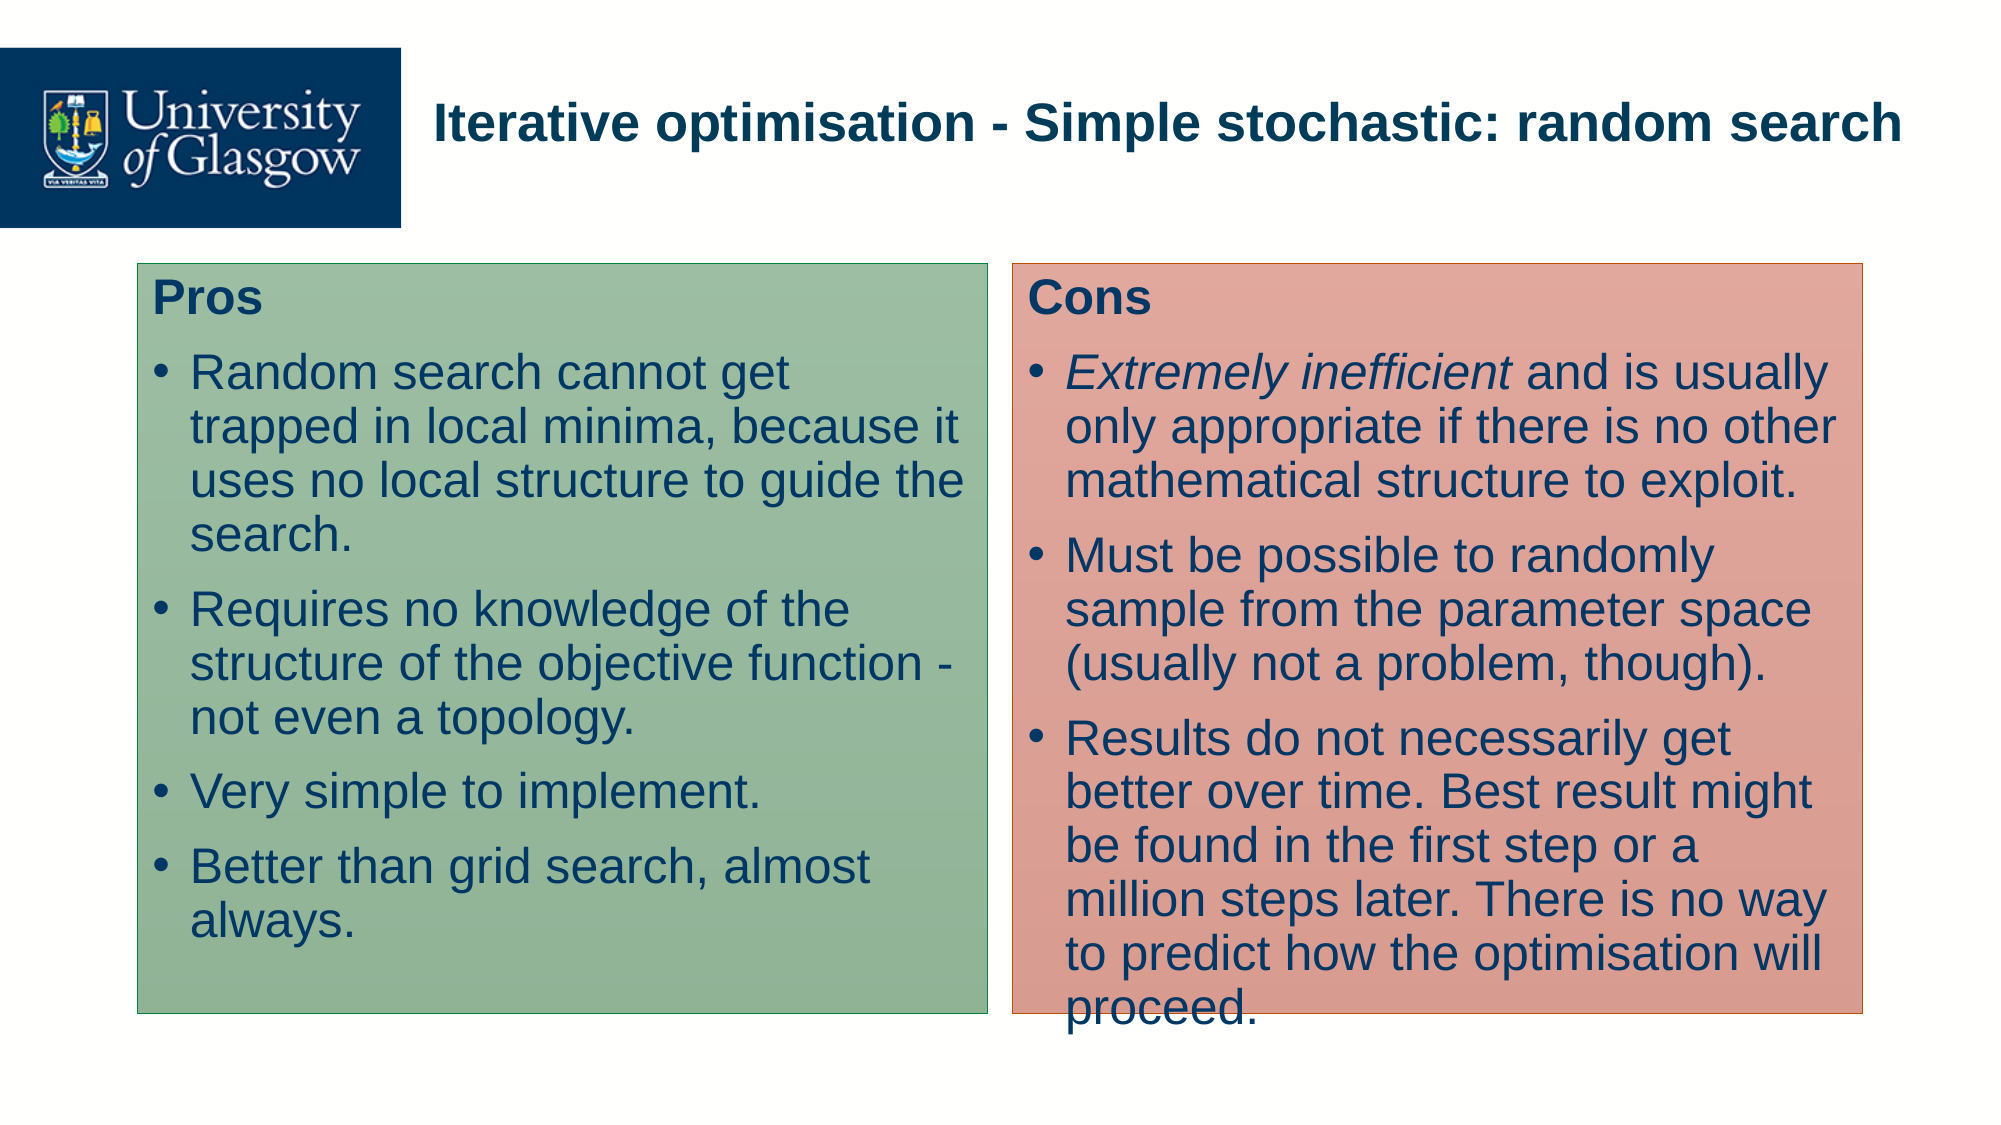

# Iterative optimisation - Simple stochastic: random search
Pros
Random search cannot get trapped in local minima, because it uses no local structure to guide the search.
Requires no knowledge of the structure of the objective function - not even a topology.
Very simple to implement.
Better than grid search, almost always.
Cons
Extremely inefficient and is usually only appropriate if there is no other mathematical structure to exploit.
Must be possible to randomly sample from the parameter space (usually not a problem, though).
Results do not necessarily get better over time. Best result might be found in the first step or a million steps later. There is no way to predict how the optimisation will proceed.